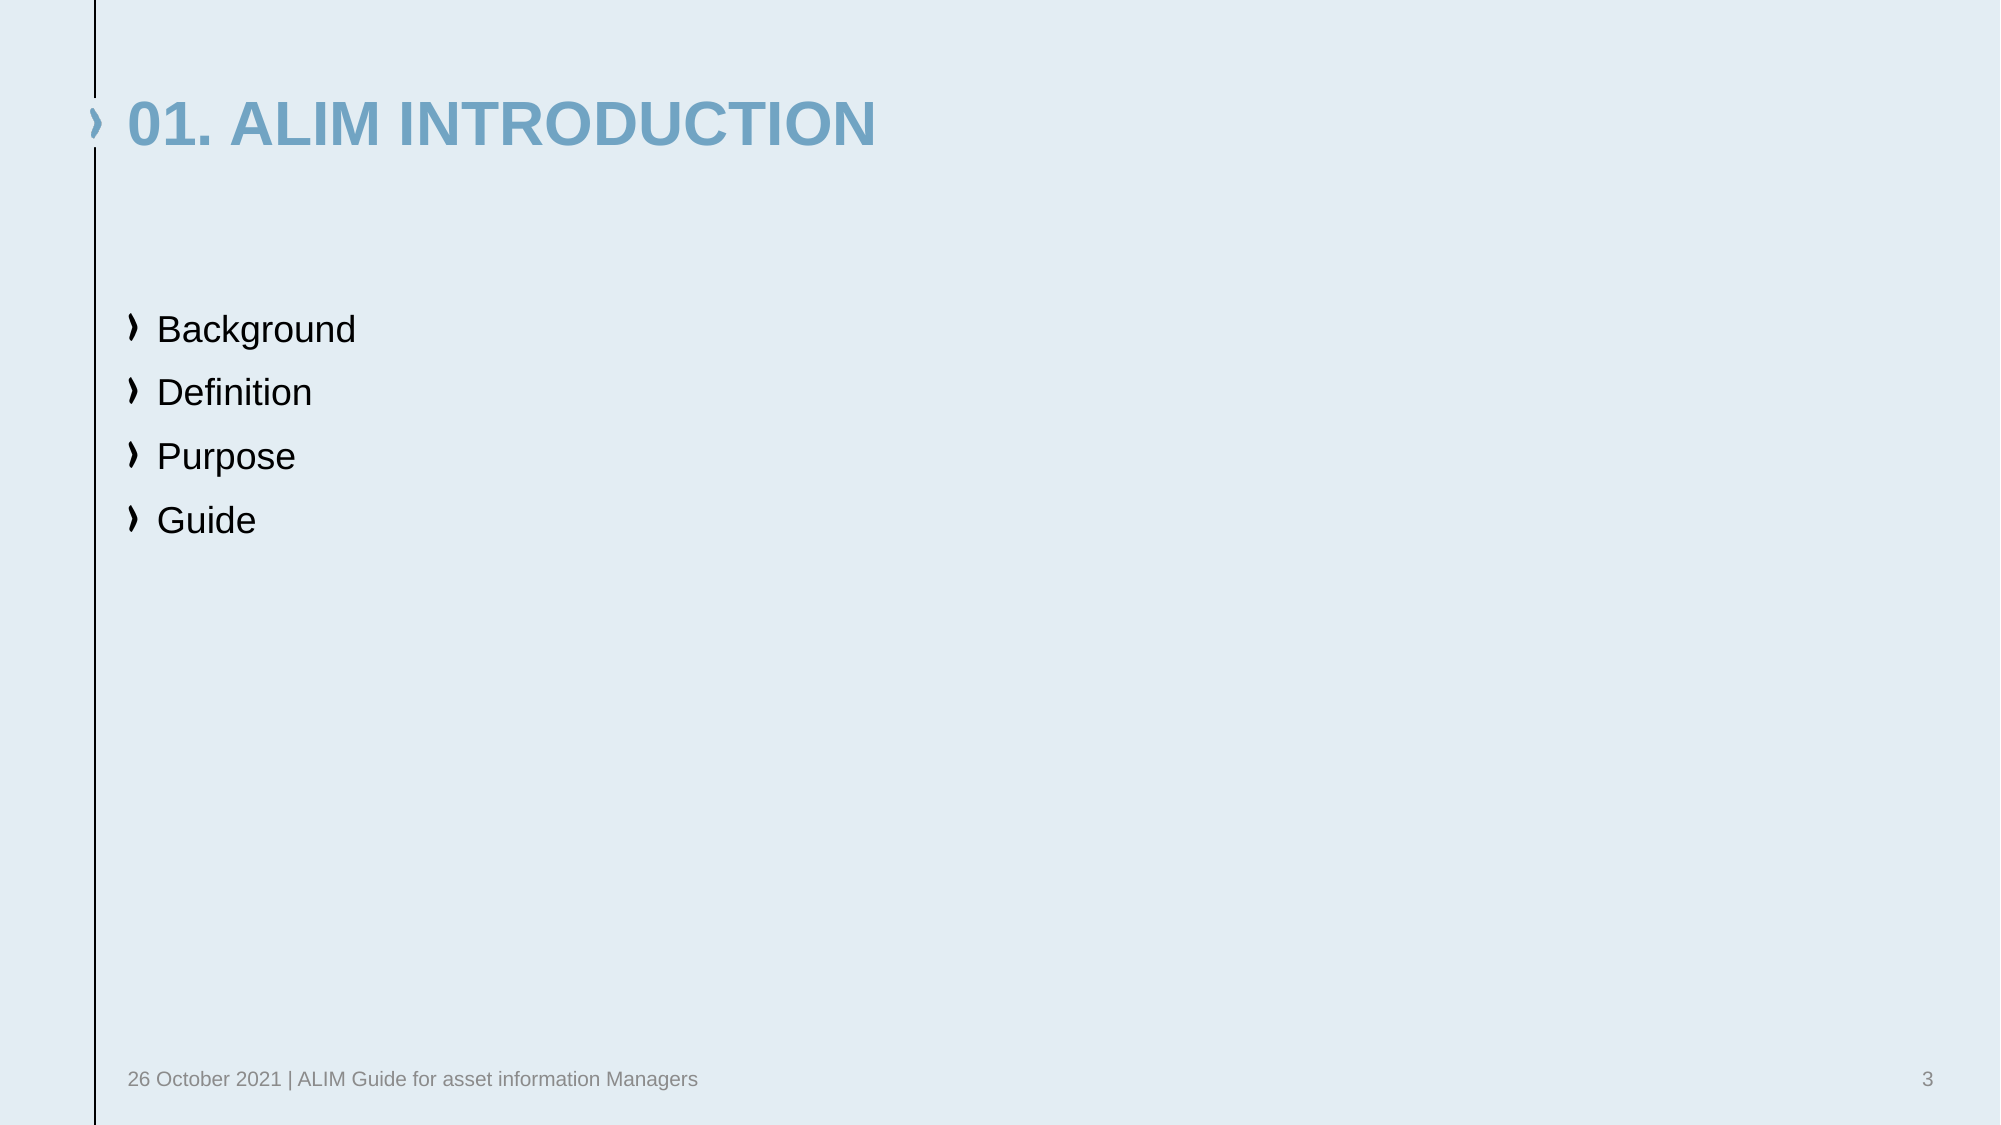

# 01. ALIM introduction
Background
Definition
Purpose
Guide

26 October 2021 | ALIM Guide for asset information Managers

3